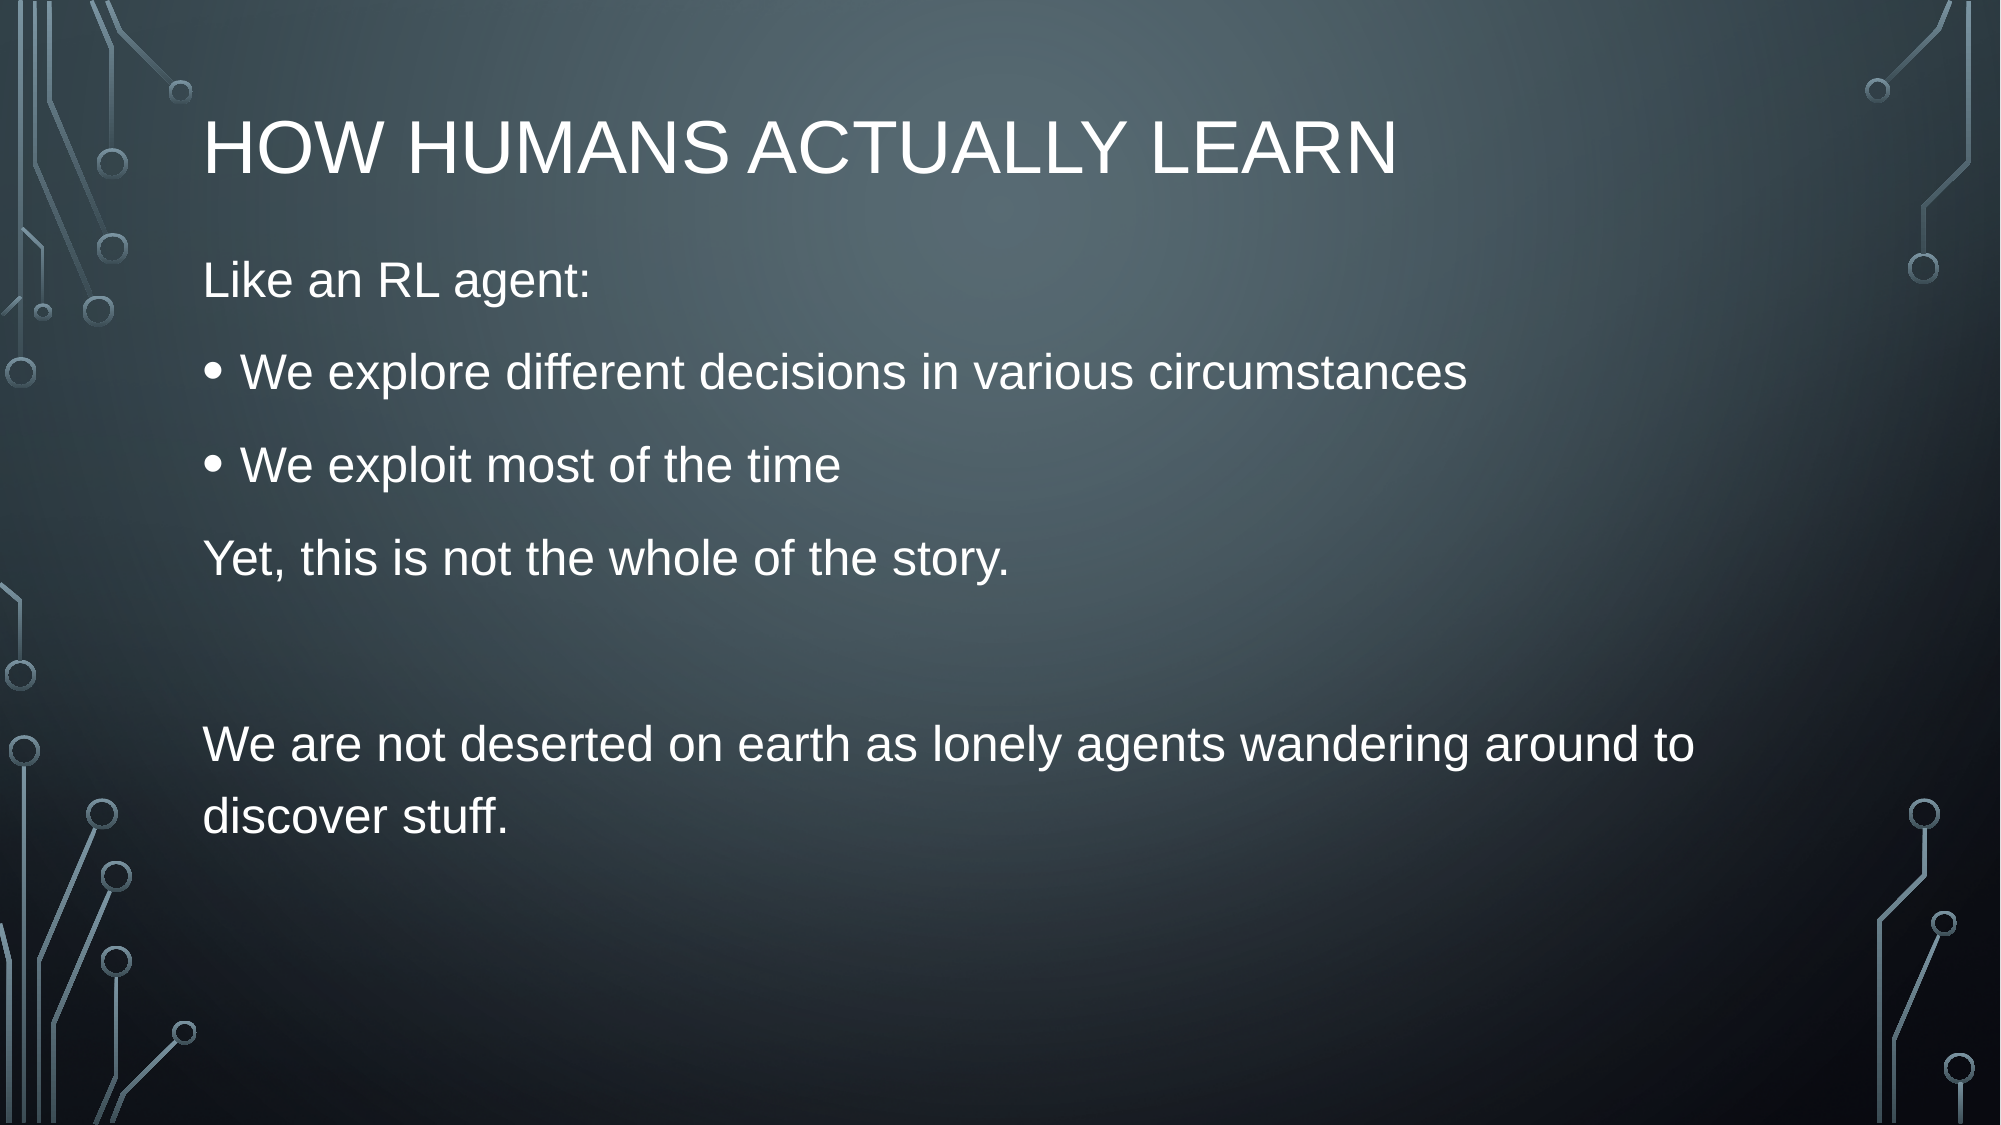

# How humans actually learn
Like an RL agent:
We explore different decisions in various circumstances
We exploit most of the time
Yet, this is not the whole of the story.

We are not deserted on earth as lonely agents wandering around to discover stuff.